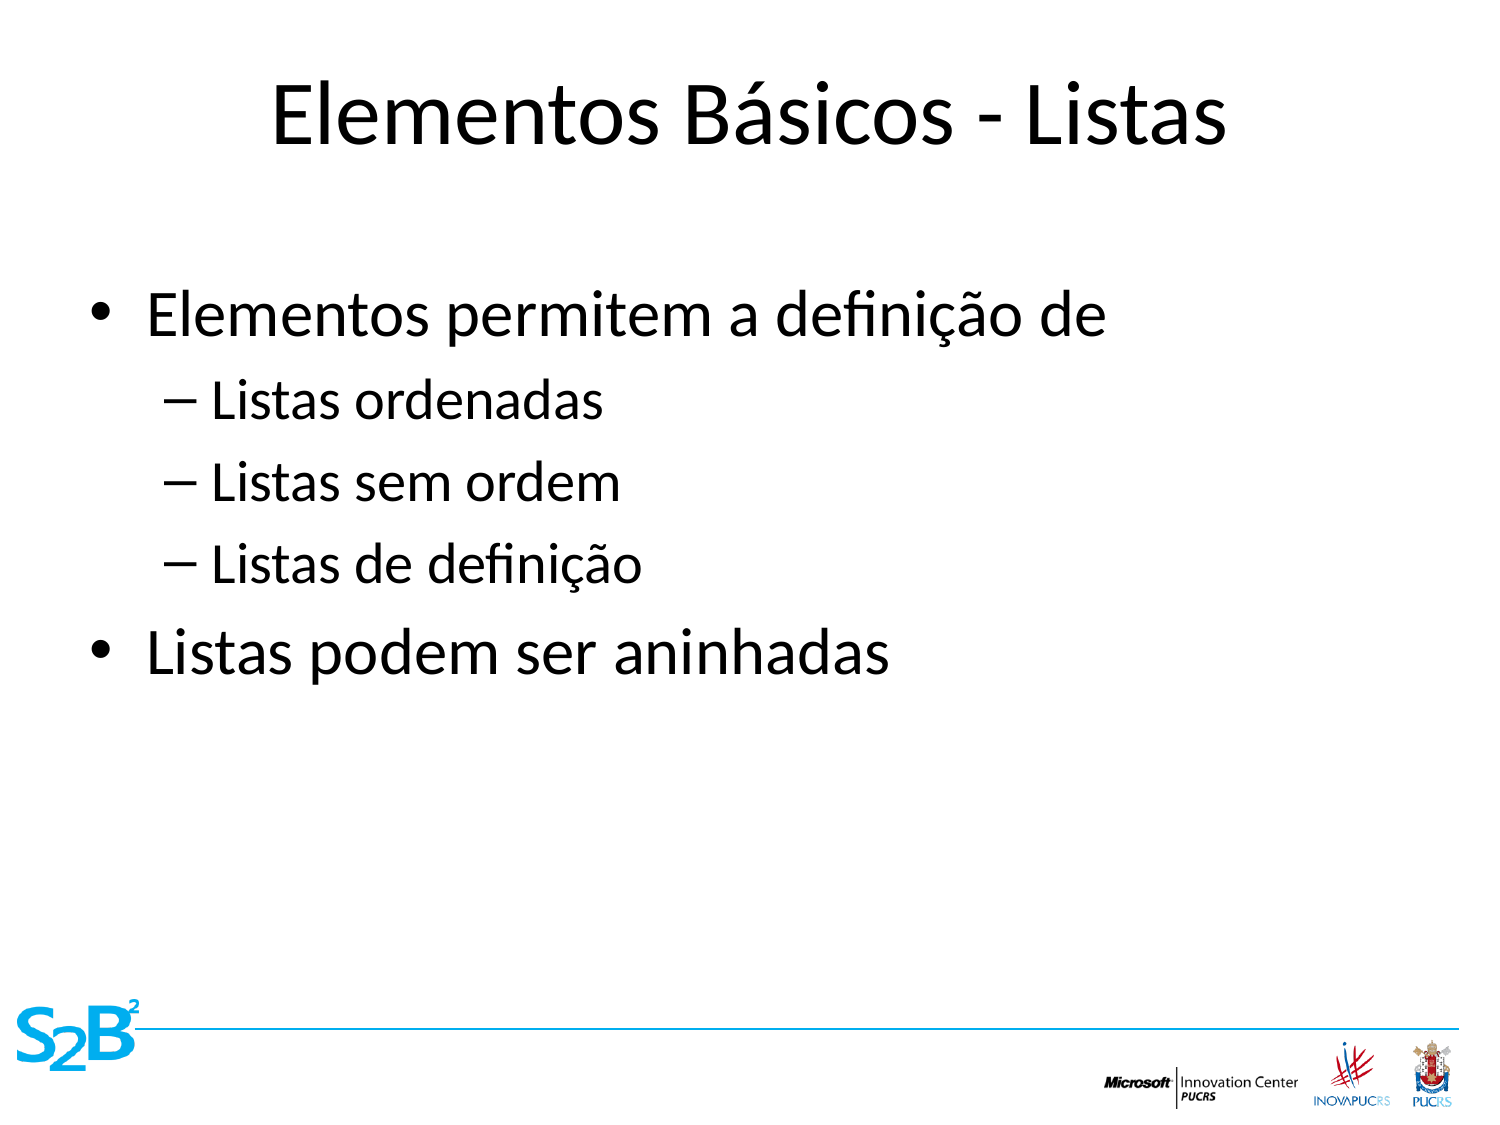

# Elementos Básicos - Listas
Elementos permitem a definição de
Listas ordenadas
Listas sem ordem
Listas de definição
Listas podem ser aninhadas